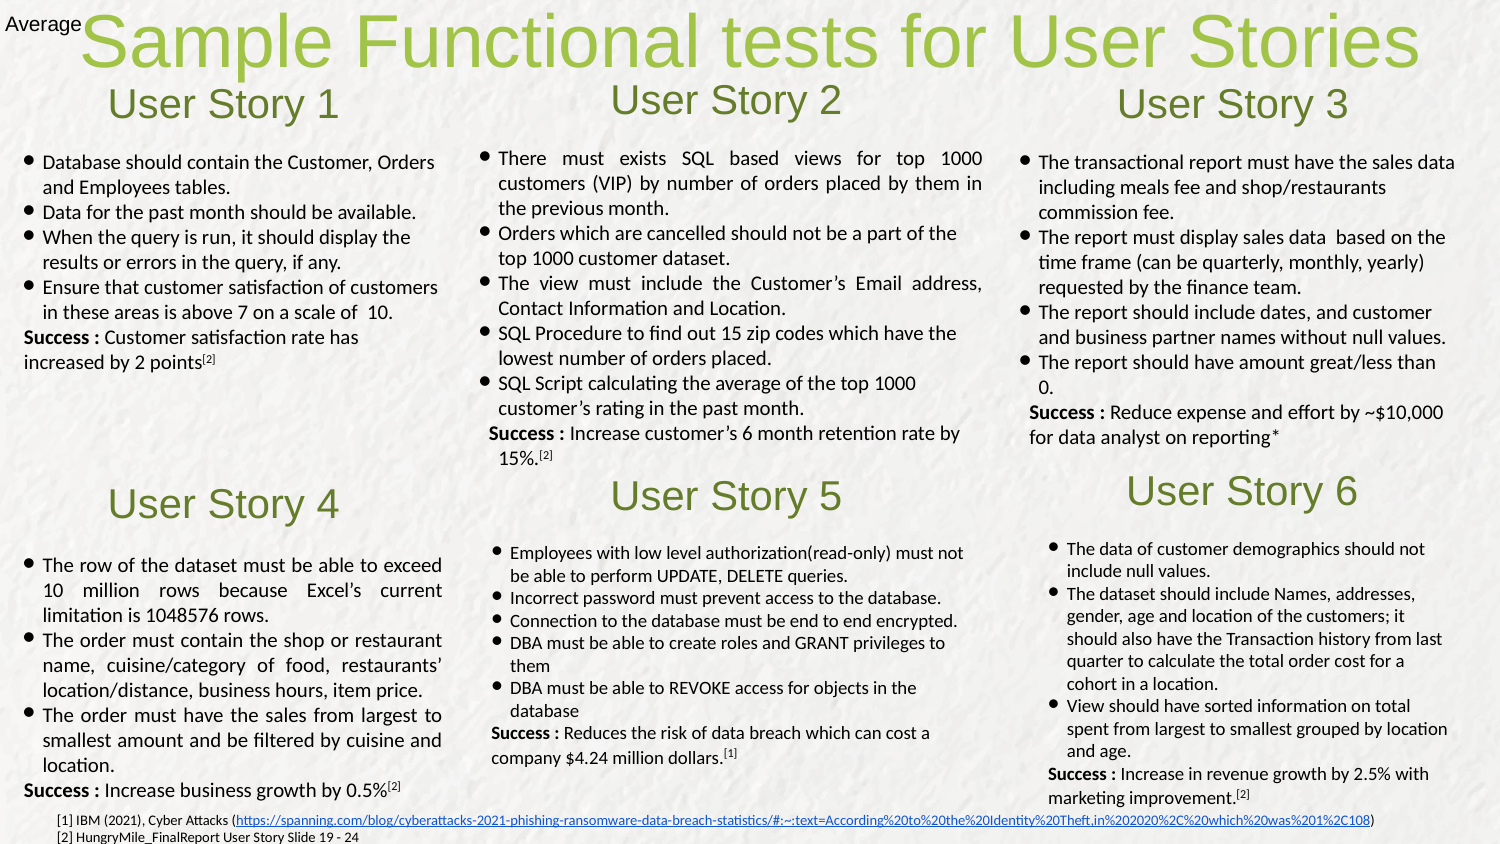

Average
Sample Functional tests for User Stories
User Story 2

There must exists SQL based views for top 1000 customers (VIP) by number of orders placed by them in the previous month.
Orders which are cancelled should not be a part of the top 1000 customer dataset.
The view must include the Customer’s Email address, Contact Information and Location.
SQL Procedure to find out 15 zip codes which have the lowest number of orders placed.
SQL Script calculating the average of the top 1000 customer’s rating in the past month.
Success : Increase customer’s 6 month retention rate by 15%.[2]
User Story 1

Database should contain the Customer, Orders and Employees tables.
Data for the past month should be available.
When the query is run, it should display the results or errors in the query, if any.
Ensure that customer satisfaction of customers in these areas is above 7 on a scale of  10.
Success : Customer satisfaction rate has increased by 2 points[2]

User Story 3

The transactional report must have the sales data including meals fee and shop/restaurants commission fee.
The report must display sales data  based on the time frame (can be quarterly, monthly, yearly) requested by the finance team.
The report should include dates, and customer and business partner names without null values.
The report should have amount great/less than 0.
Success : Reduce expense and effort by ~$10,000 for data analyst on reporting*
User Story 6

The data of customer demographics should not include null values.
The dataset should include Names, addresses, gender, age and location of the customers; it should also have the Transaction history from last quarter to calculate the total order cost for a cohort in a location.
View should have sorted information on total spent from largest to smallest grouped by location and age.
Success : Increase in revenue growth by 2.5% with marketing improvement.[2]
User Story 5

Employees with low level authorization(read-only) must not be able to perform UPDATE, DELETE queries.
Incorrect password must prevent access to the database.
Connection to the database must be end to end encrypted.
DBA must be able to create roles and GRANT privileges to them
DBA must be able to REVOKE access for objects in the database
Success : Reduces the risk of data breach which can cost a company $4.24 million dollars.[1]
User Story 4

The row of the dataset must be able to exceed 10 million rows because Excel’s current limitation is 1048576 rows.
The order must contain the shop or restaurant name, cuisine/category of food, restaurants’ location/distance, business hours, item price.
The order must have the sales from largest to smallest amount and be filtered by cuisine and location.
Success : Increase business growth by 0.5%[2]
[1] IBM (2021), Cyber Attacks (https://spanning.com/blog/cyberattacks-2021-phishing-ransomware-data-breach-statistics/#:~:text=According%20to%20the%20Identity%20Theft,in%202020%2C%20which%20was%201%2C108)
[2] HungryMile_FinalReport User Story Slide 19 - 24